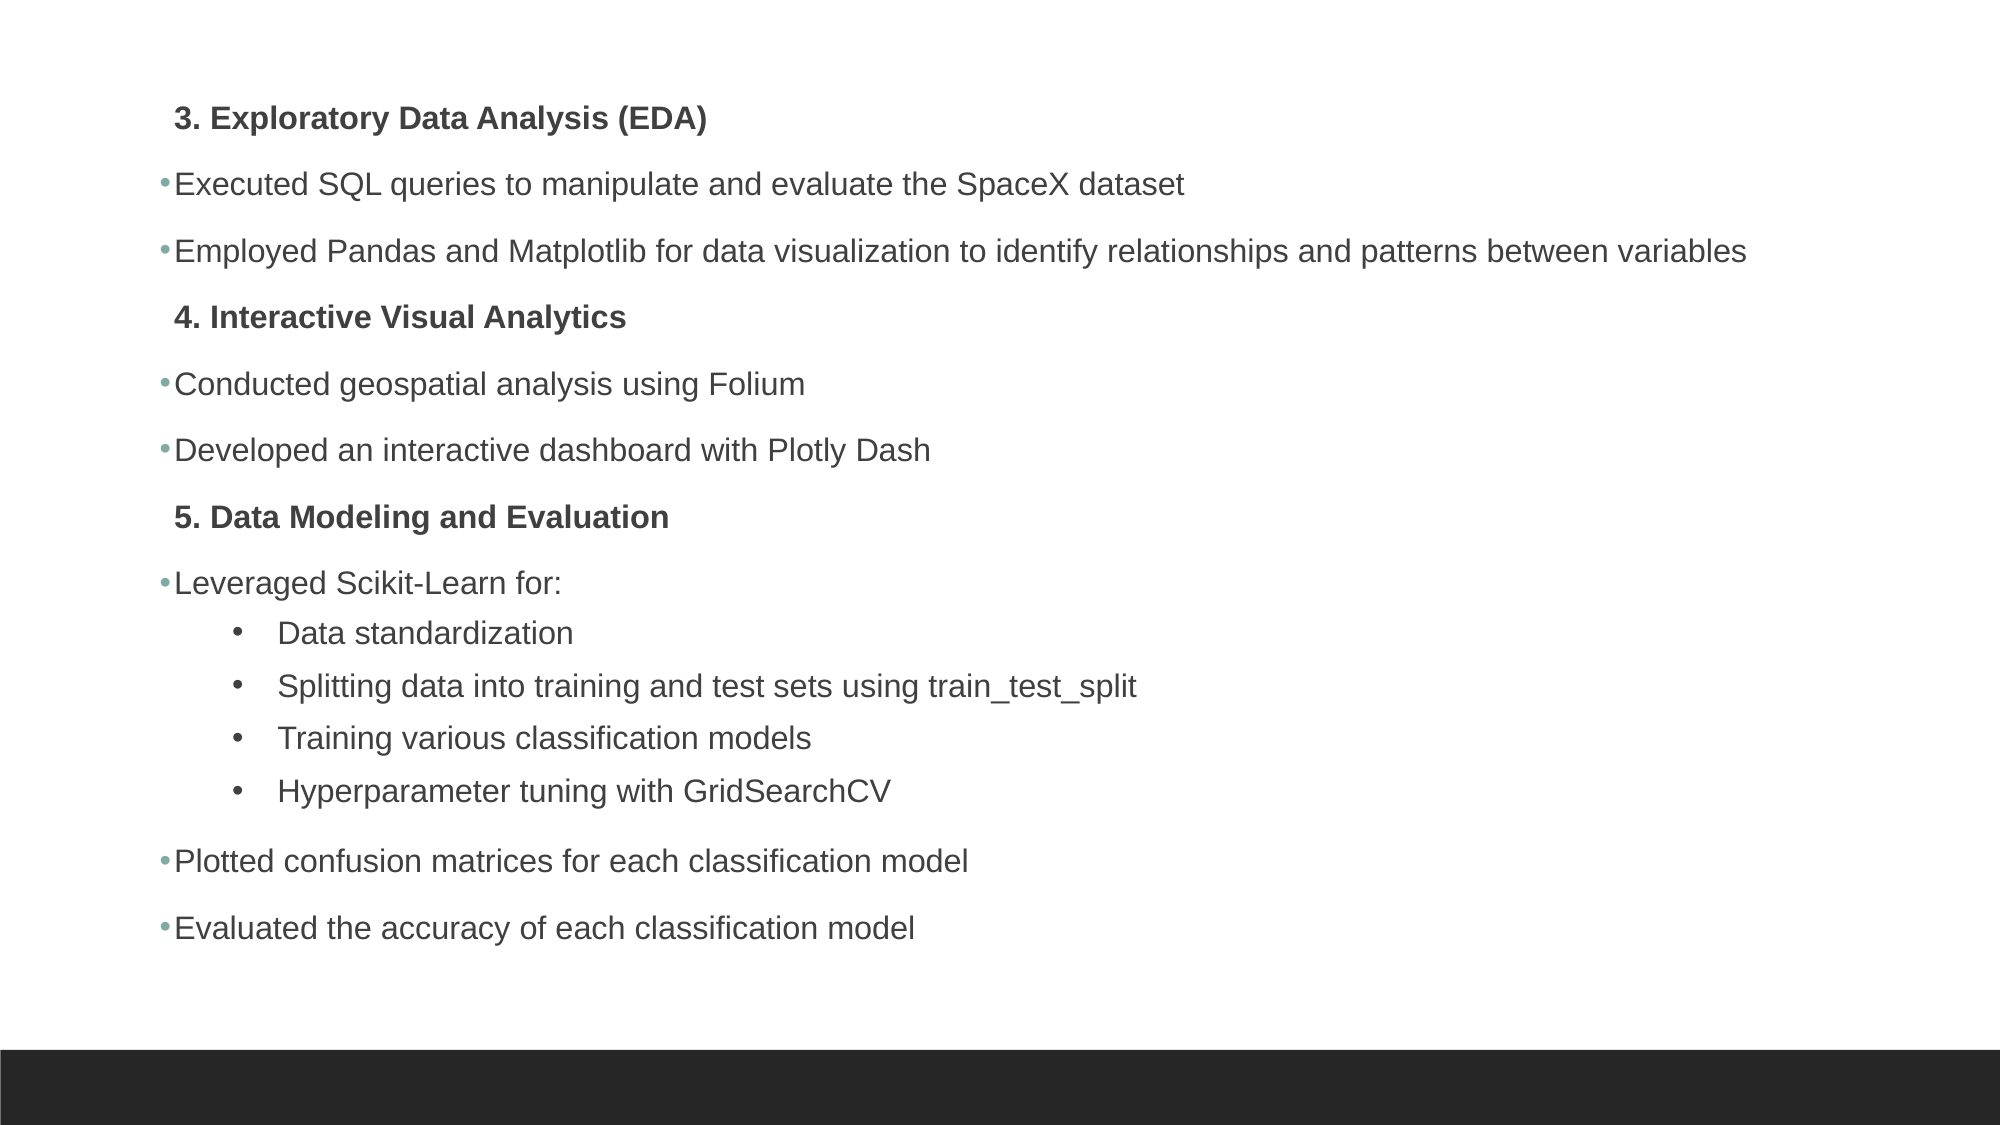

3. Exploratory Data Analysis (EDA)
Executed SQL queries to manipulate and evaluate the SpaceX dataset
Employed Pandas and Matplotlib for data visualization to identify relationships and patterns between variables
4. Interactive Visual Analytics
Conducted geospatial analysis using Folium
Developed an interactive dashboard with Plotly Dash
5. Data Modeling and Evaluation
Leveraged Scikit-Learn for:
Data standardization
Splitting data into training and test sets using train_test_split
Training various classification models
Hyperparameter tuning with GridSearchCV
Plotted confusion matrices for each classification model
Evaluated the accuracy of each classification model